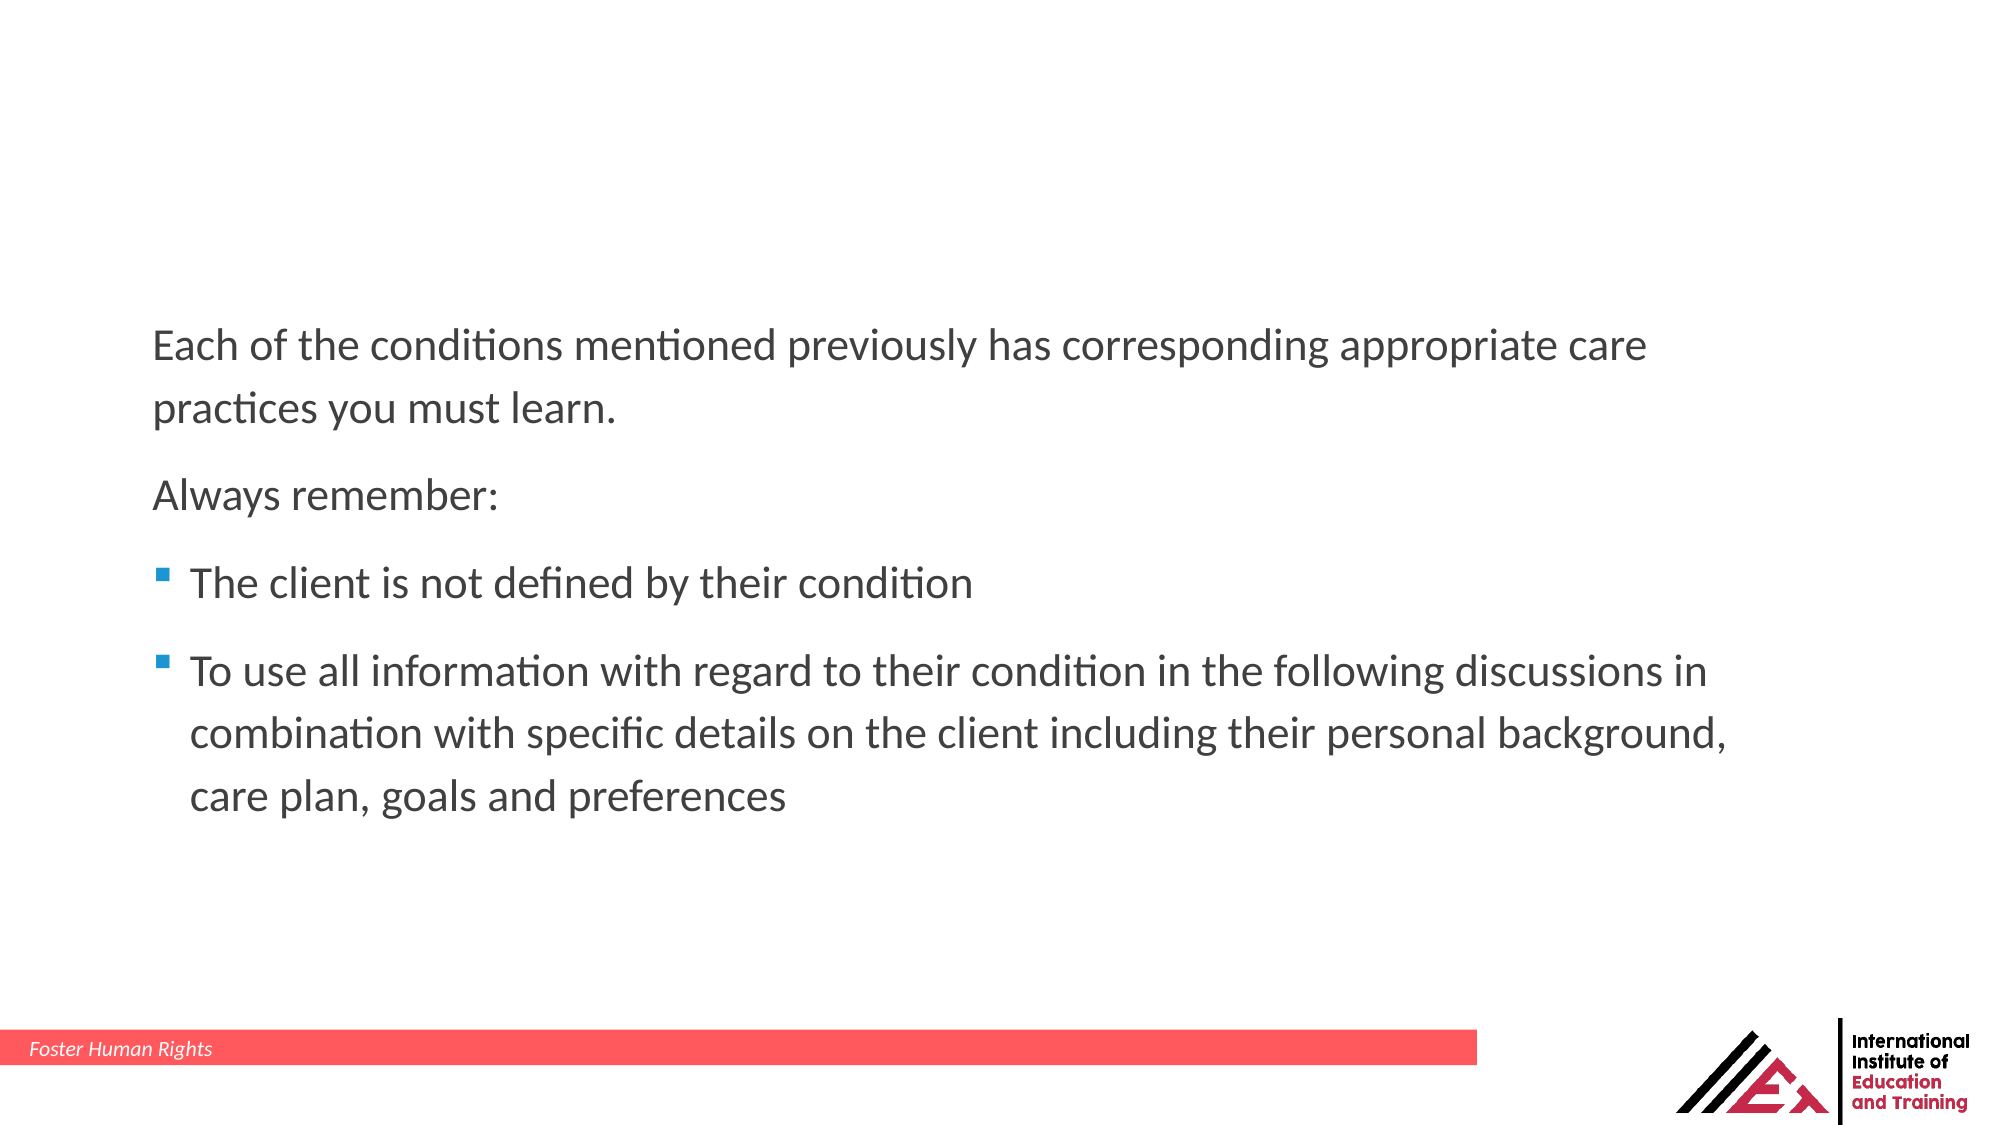

Each of the conditions mentioned previously has corresponding appropriate care practices you must learn.
Always remember:
The client is not defined by their condition
To use all information with regard to their condition in the following discussions in combination with specific details on the client including their personal background, care plan, goals and preferences
Foster Human Rights